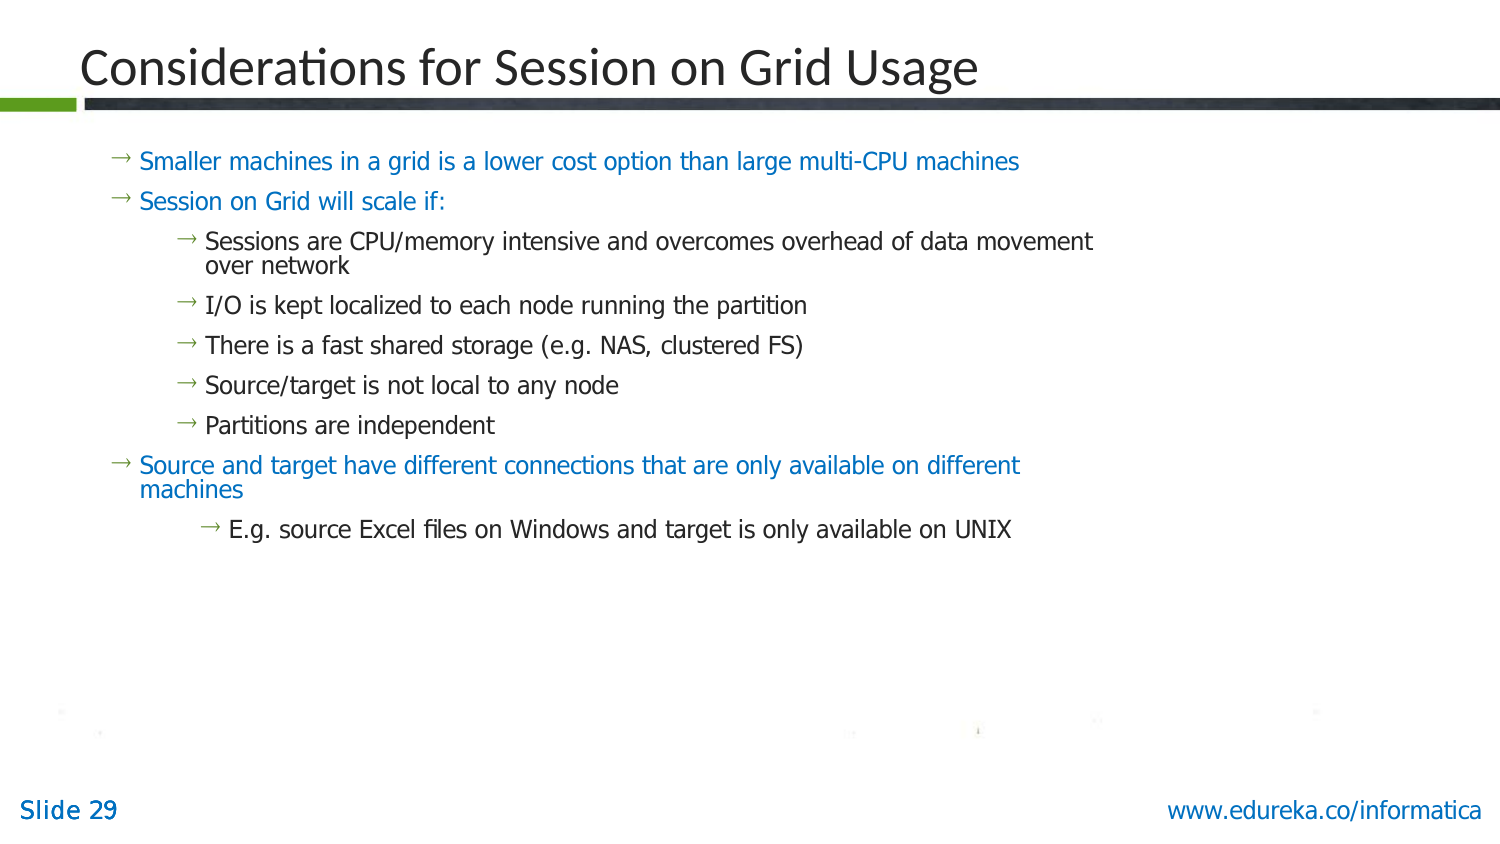

Considerations for Session on Grid Usage
Smaller machines in a grid is a lower cost option than large multi-CPU machines
Session on Grid will scale if:
Sessions are CPU/memory intensive and overcomes overhead of data movement over network
I/O is kept localized to each node running the partition
There is a fast shared storage (e.g. NAS, clustered FS)
Source/target is not local to any node
Partitions are independent
Source and target have different connections that are only available on different machines
E.g. source Excel files on Windows and target is only available on UNIX